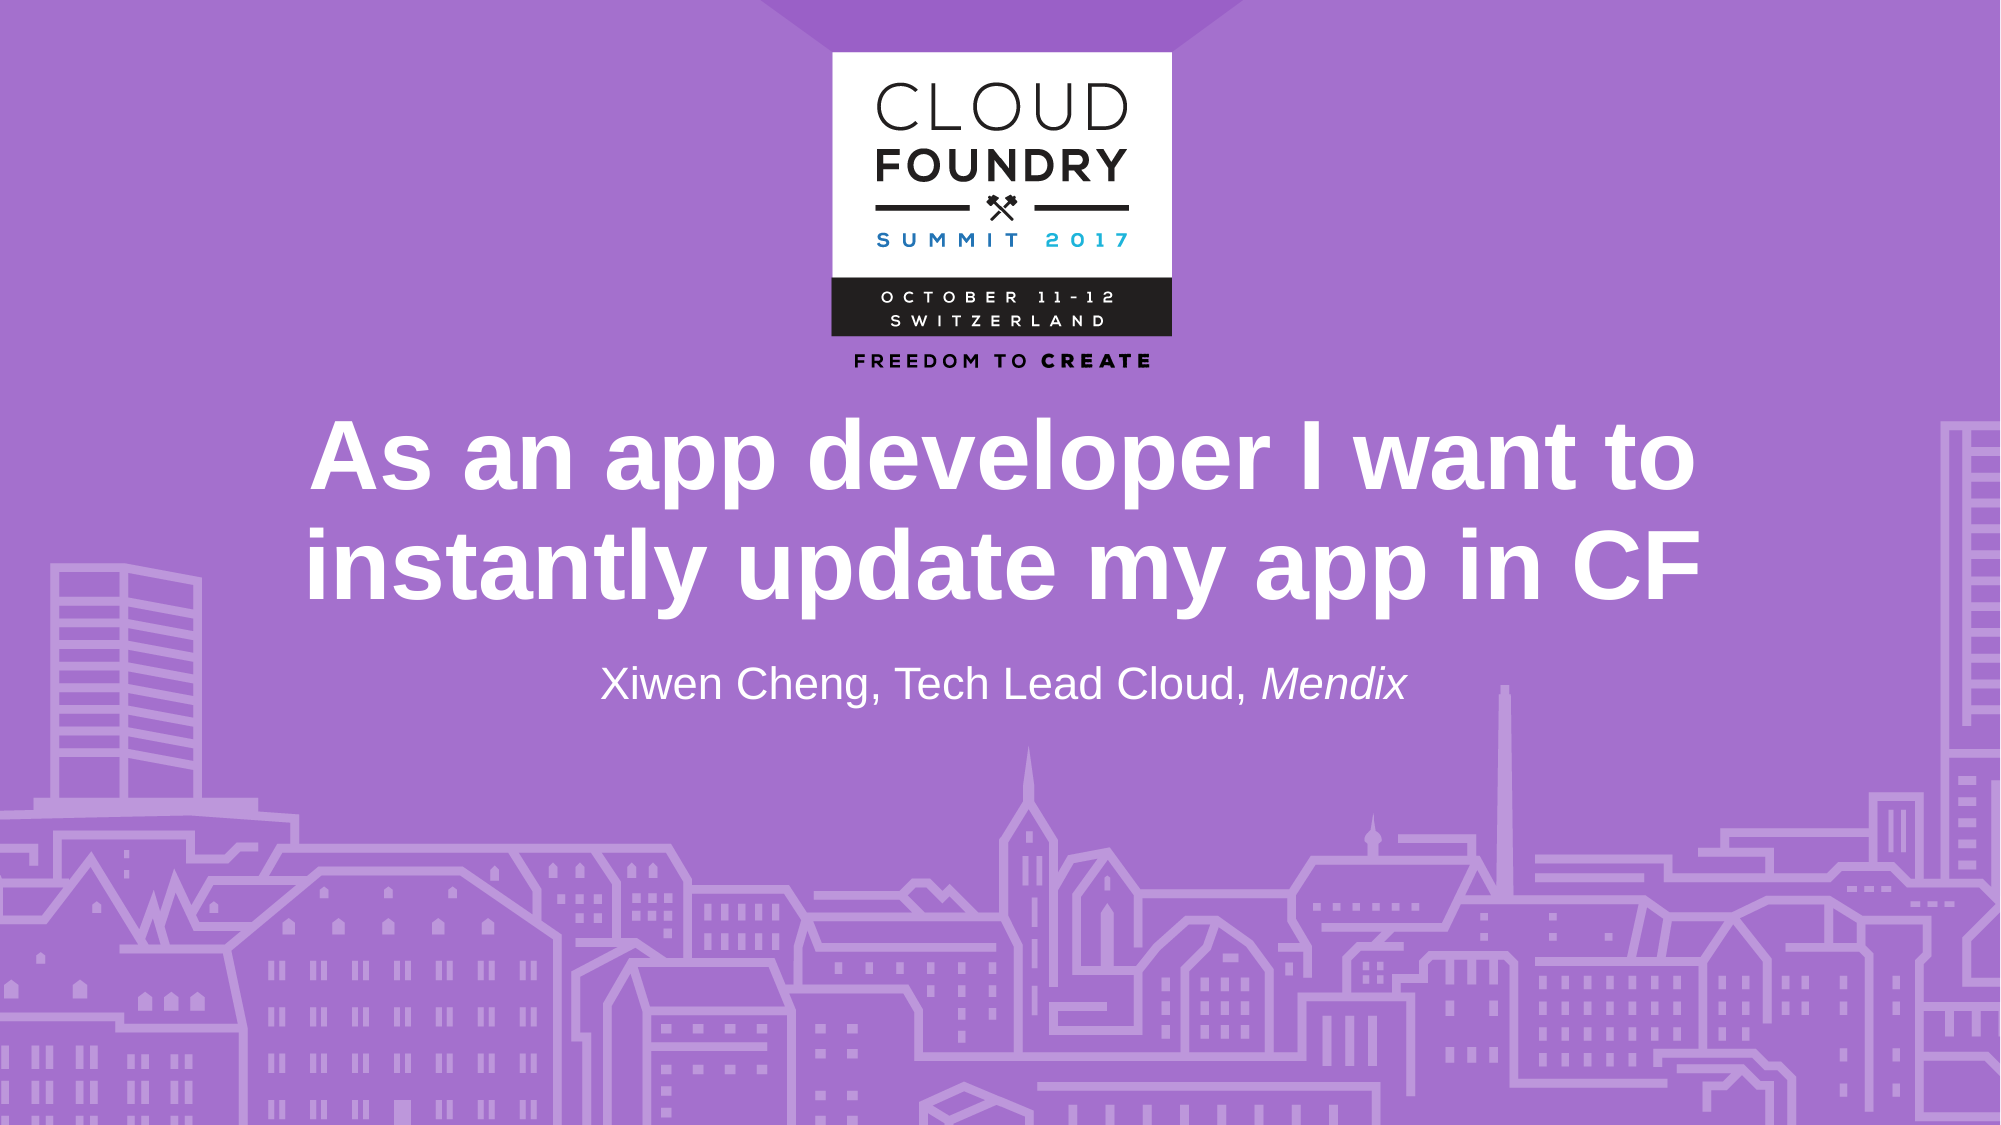

As an app developer I want to instantly update my app in CF

Xiwen Cheng, Tech Lead Cloud, Mendix